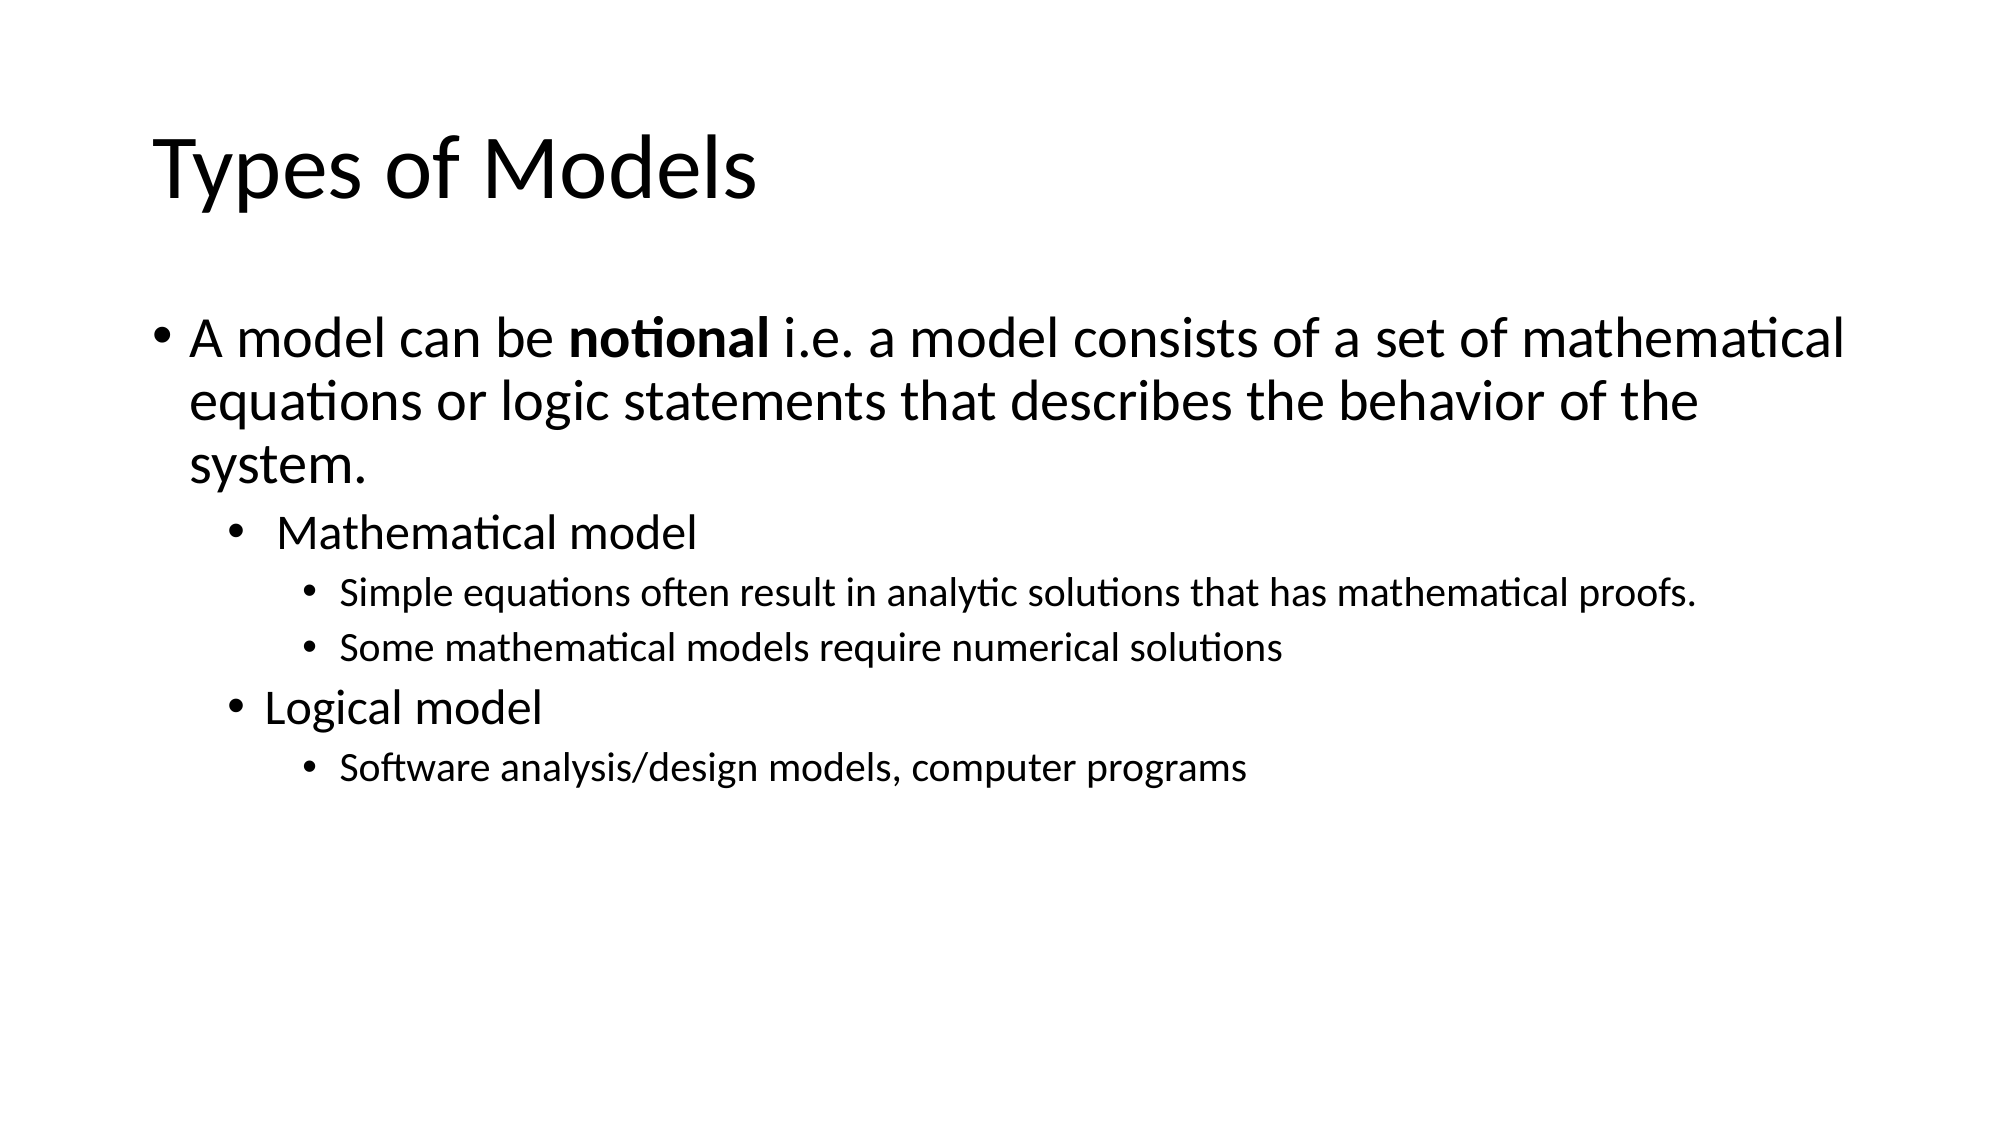

Types of Models
A model can be notional i.e. a model consists of a set of mathematical equations or logic statements that describes the behavior of the system.
 Mathematical model
Simple equations often result in analytic solutions that has mathematical proofs.
Some mathematical models require numerical solutions
Logical model
Software analysis/design models, computer programs